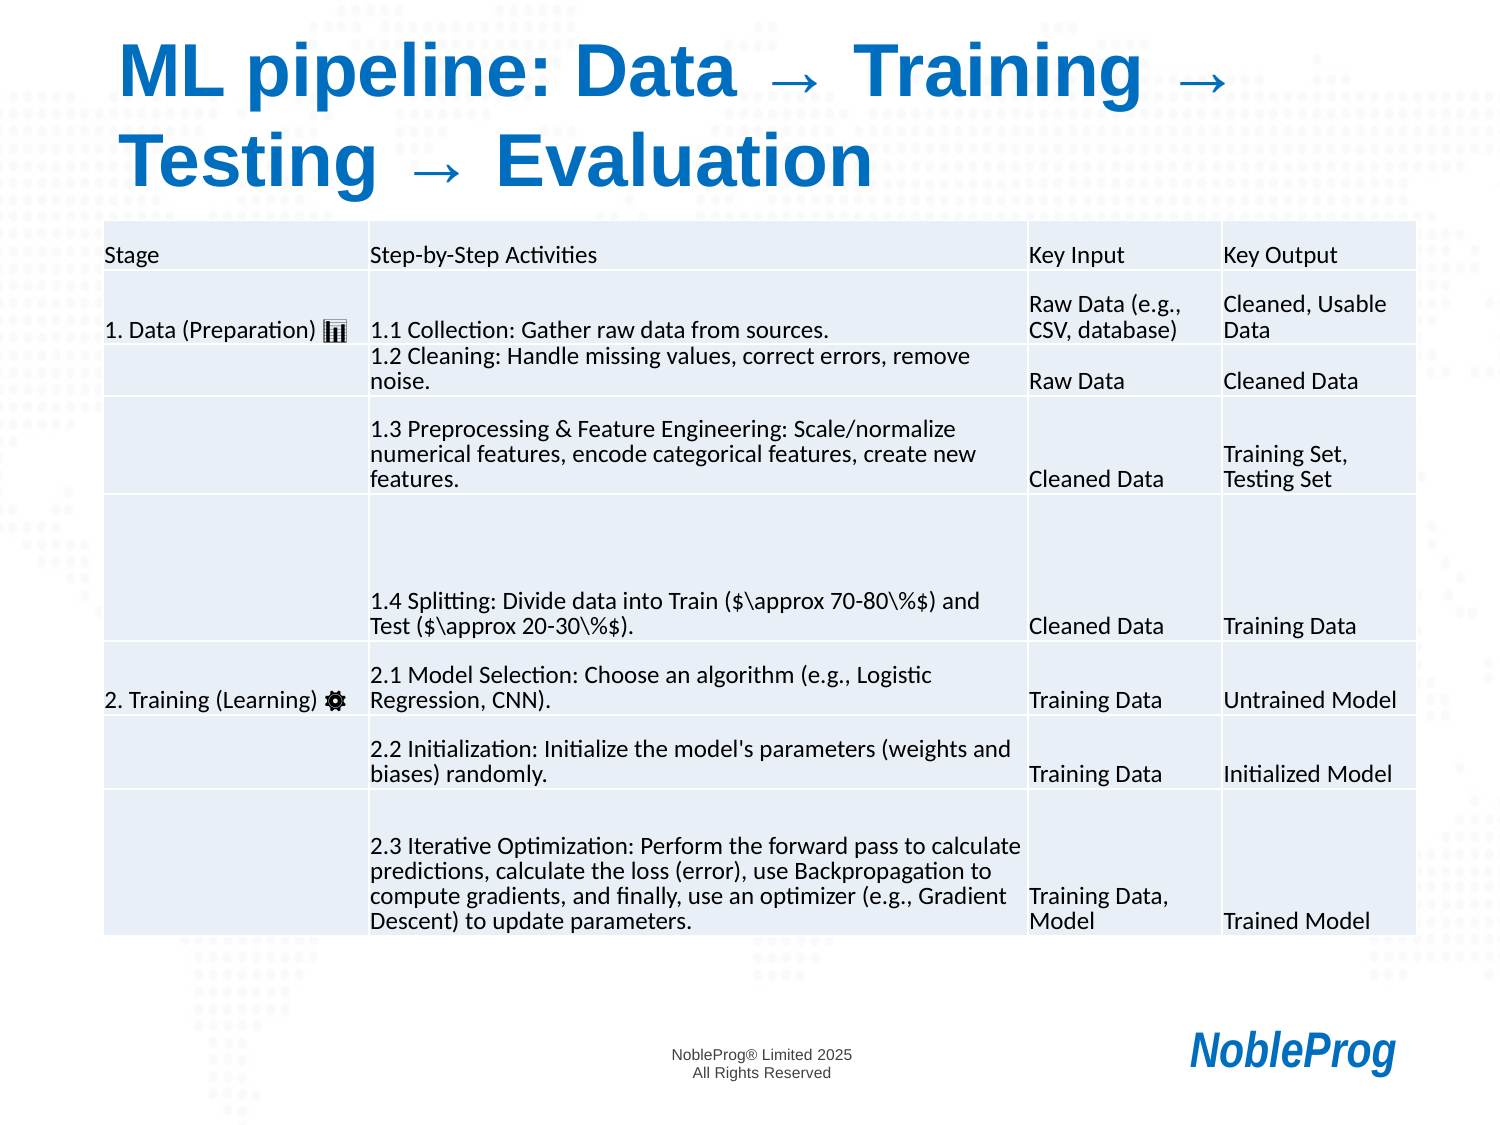

# ML pipeline: Data → Training → Testing → Evaluation
| Stage | Step-by-Step Activities | Key Input | Key Output |
| --- | --- | --- | --- |
| 1. Data (Preparation) 📊 | 1.1 Collection: Gather raw data from sources. | Raw Data (e.g., CSV, database) | Cleaned, Usable Data |
|  | 1.2 Cleaning: Handle missing values, correct errors, remove noise. | Raw Data | Cleaned Data |
|  | 1.3 Preprocessing & Feature Engineering: Scale/normalize numerical features, encode categorical features, create new features. | Cleaned Data | Training Set, Testing Set |
|  | 1.4 Splitting: Divide data into Train ($\approx 70-80\%$) and Test ($\approx 20-30\%$). | Cleaned Data | Training Data |
| 2. Training (Learning) ⚙️ | 2.1 Model Selection: Choose an algorithm (e.g., Logistic Regression, CNN). | Training Data | Untrained Model |
|  | 2.2 Initialization: Initialize the model's parameters (weights and biases) randomly. | Training Data | Initialized Model |
|  | 2.3 Iterative Optimization: Perform the forward pass to calculate predictions, calculate the loss (error), use Backpropagation to compute gradients, and finally, use an optimizer (e.g., Gradient Descent) to update parameters. | Training Data, Model | Trained Model |